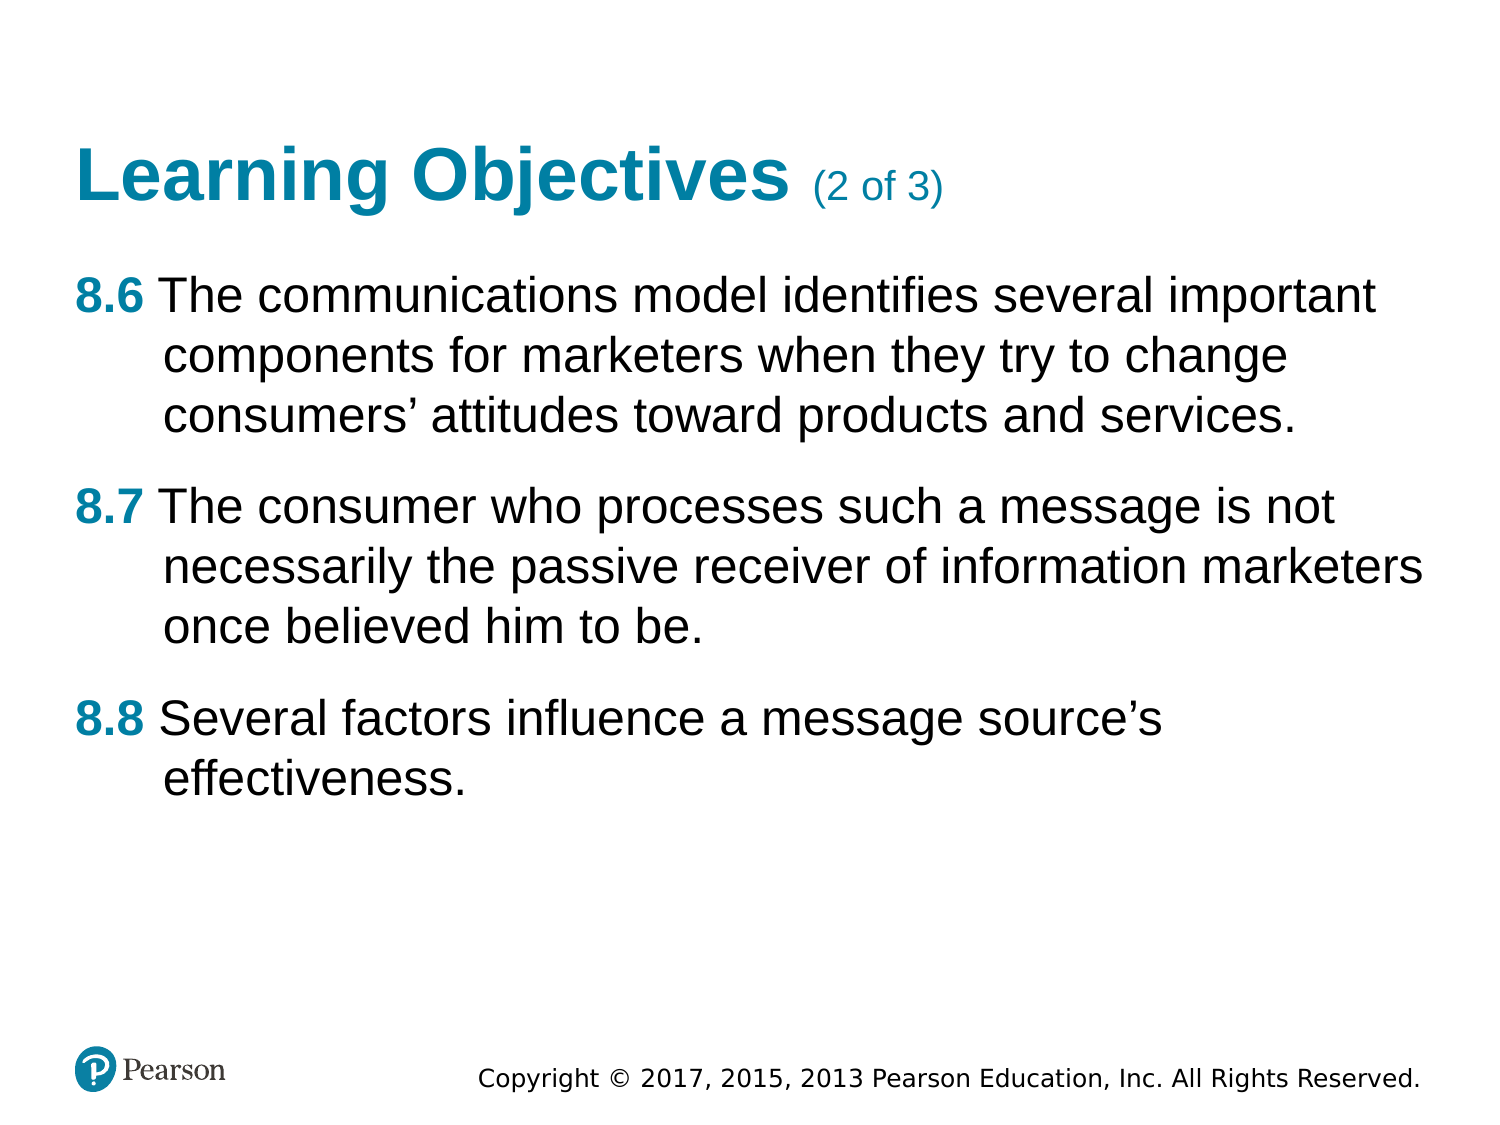

# Learning Objectives (2 of 3)
8.6 The communications model identifies several important components for marketers when they try to change consumers’ attitudes toward products and services.
8.7 The consumer who processes such a message is not necessarily the passive receiver of information marketers once believed him to be.
8.8 Several factors influence a message source’s effectiveness.